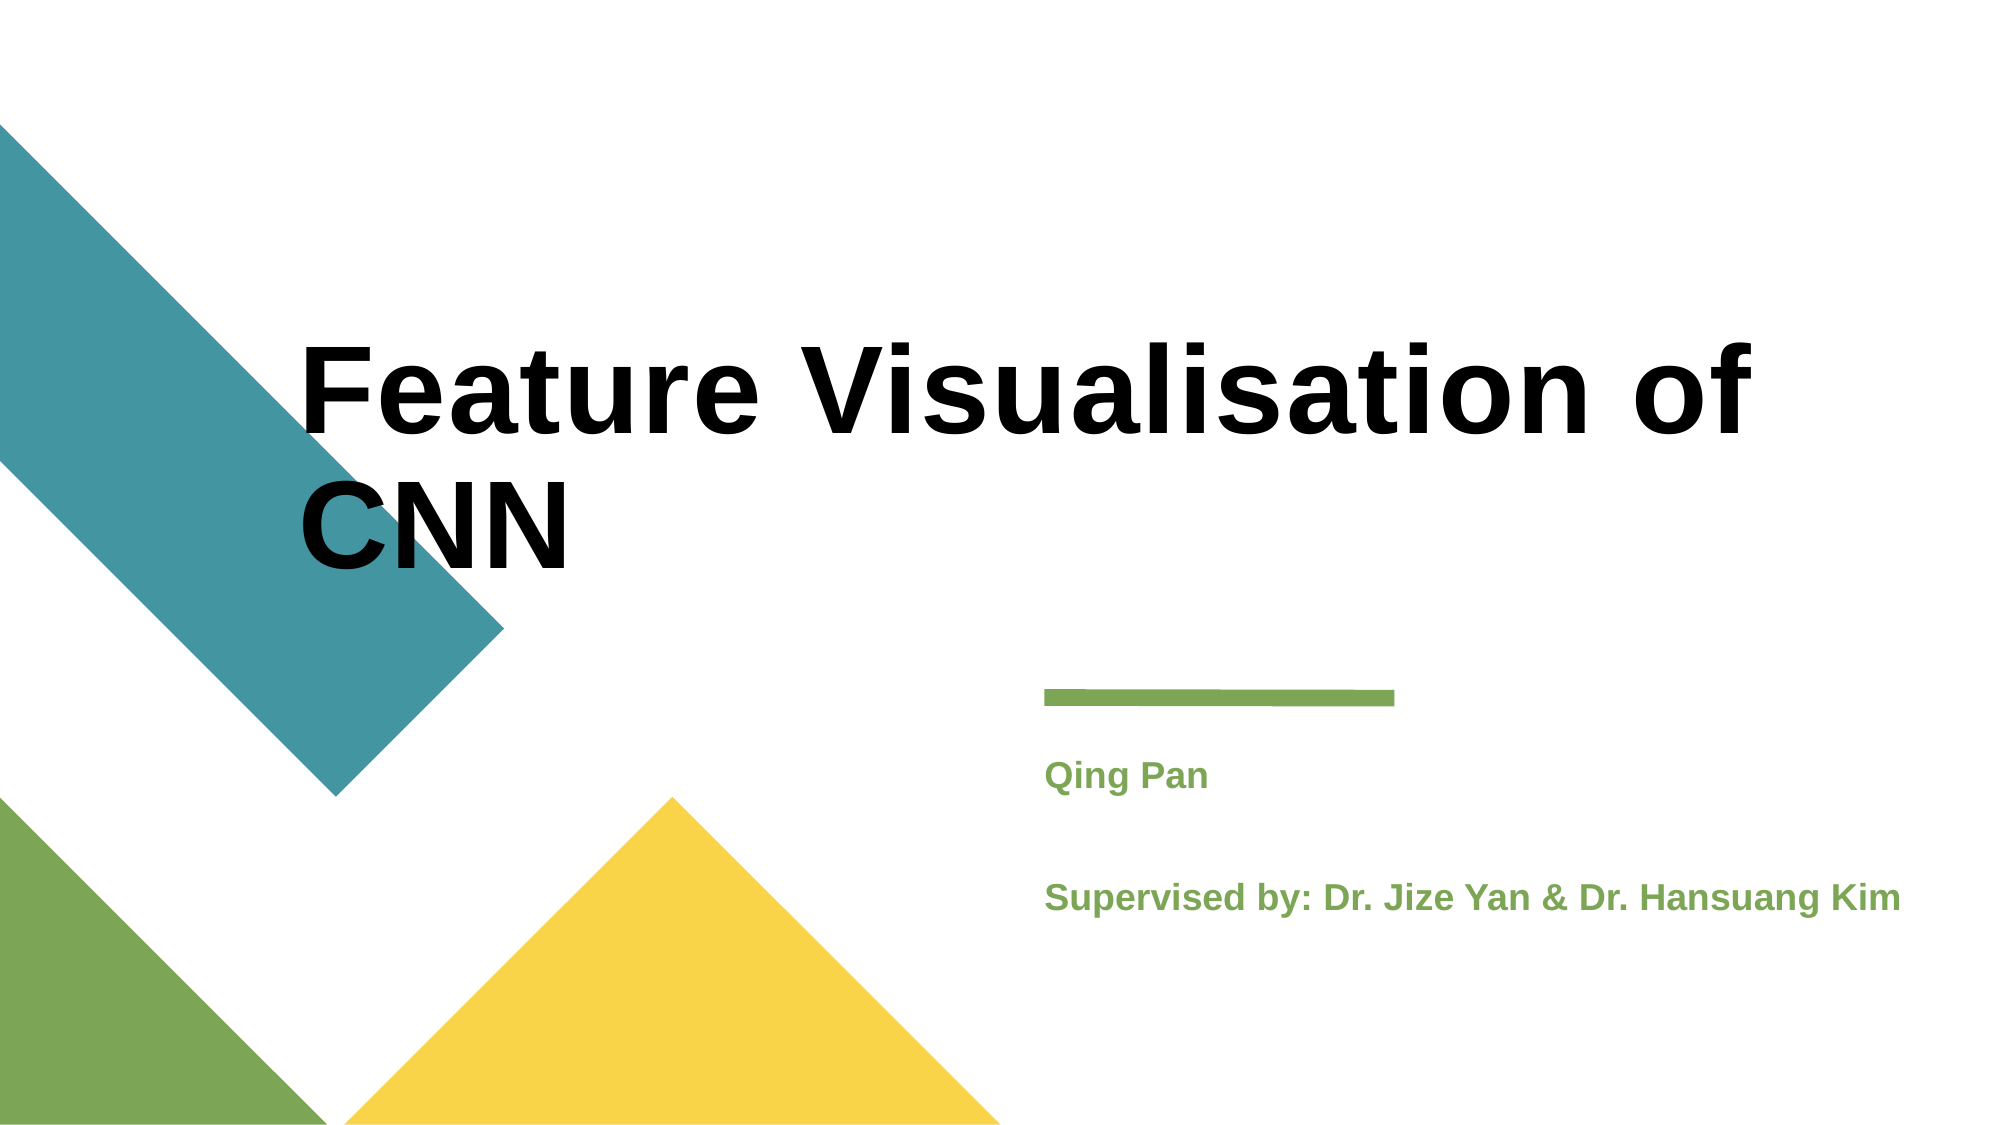

# Feature Visualisation of CNN
Qing Pan

Supervised by: Dr. Jize Yan & Dr. Hansuang Kim